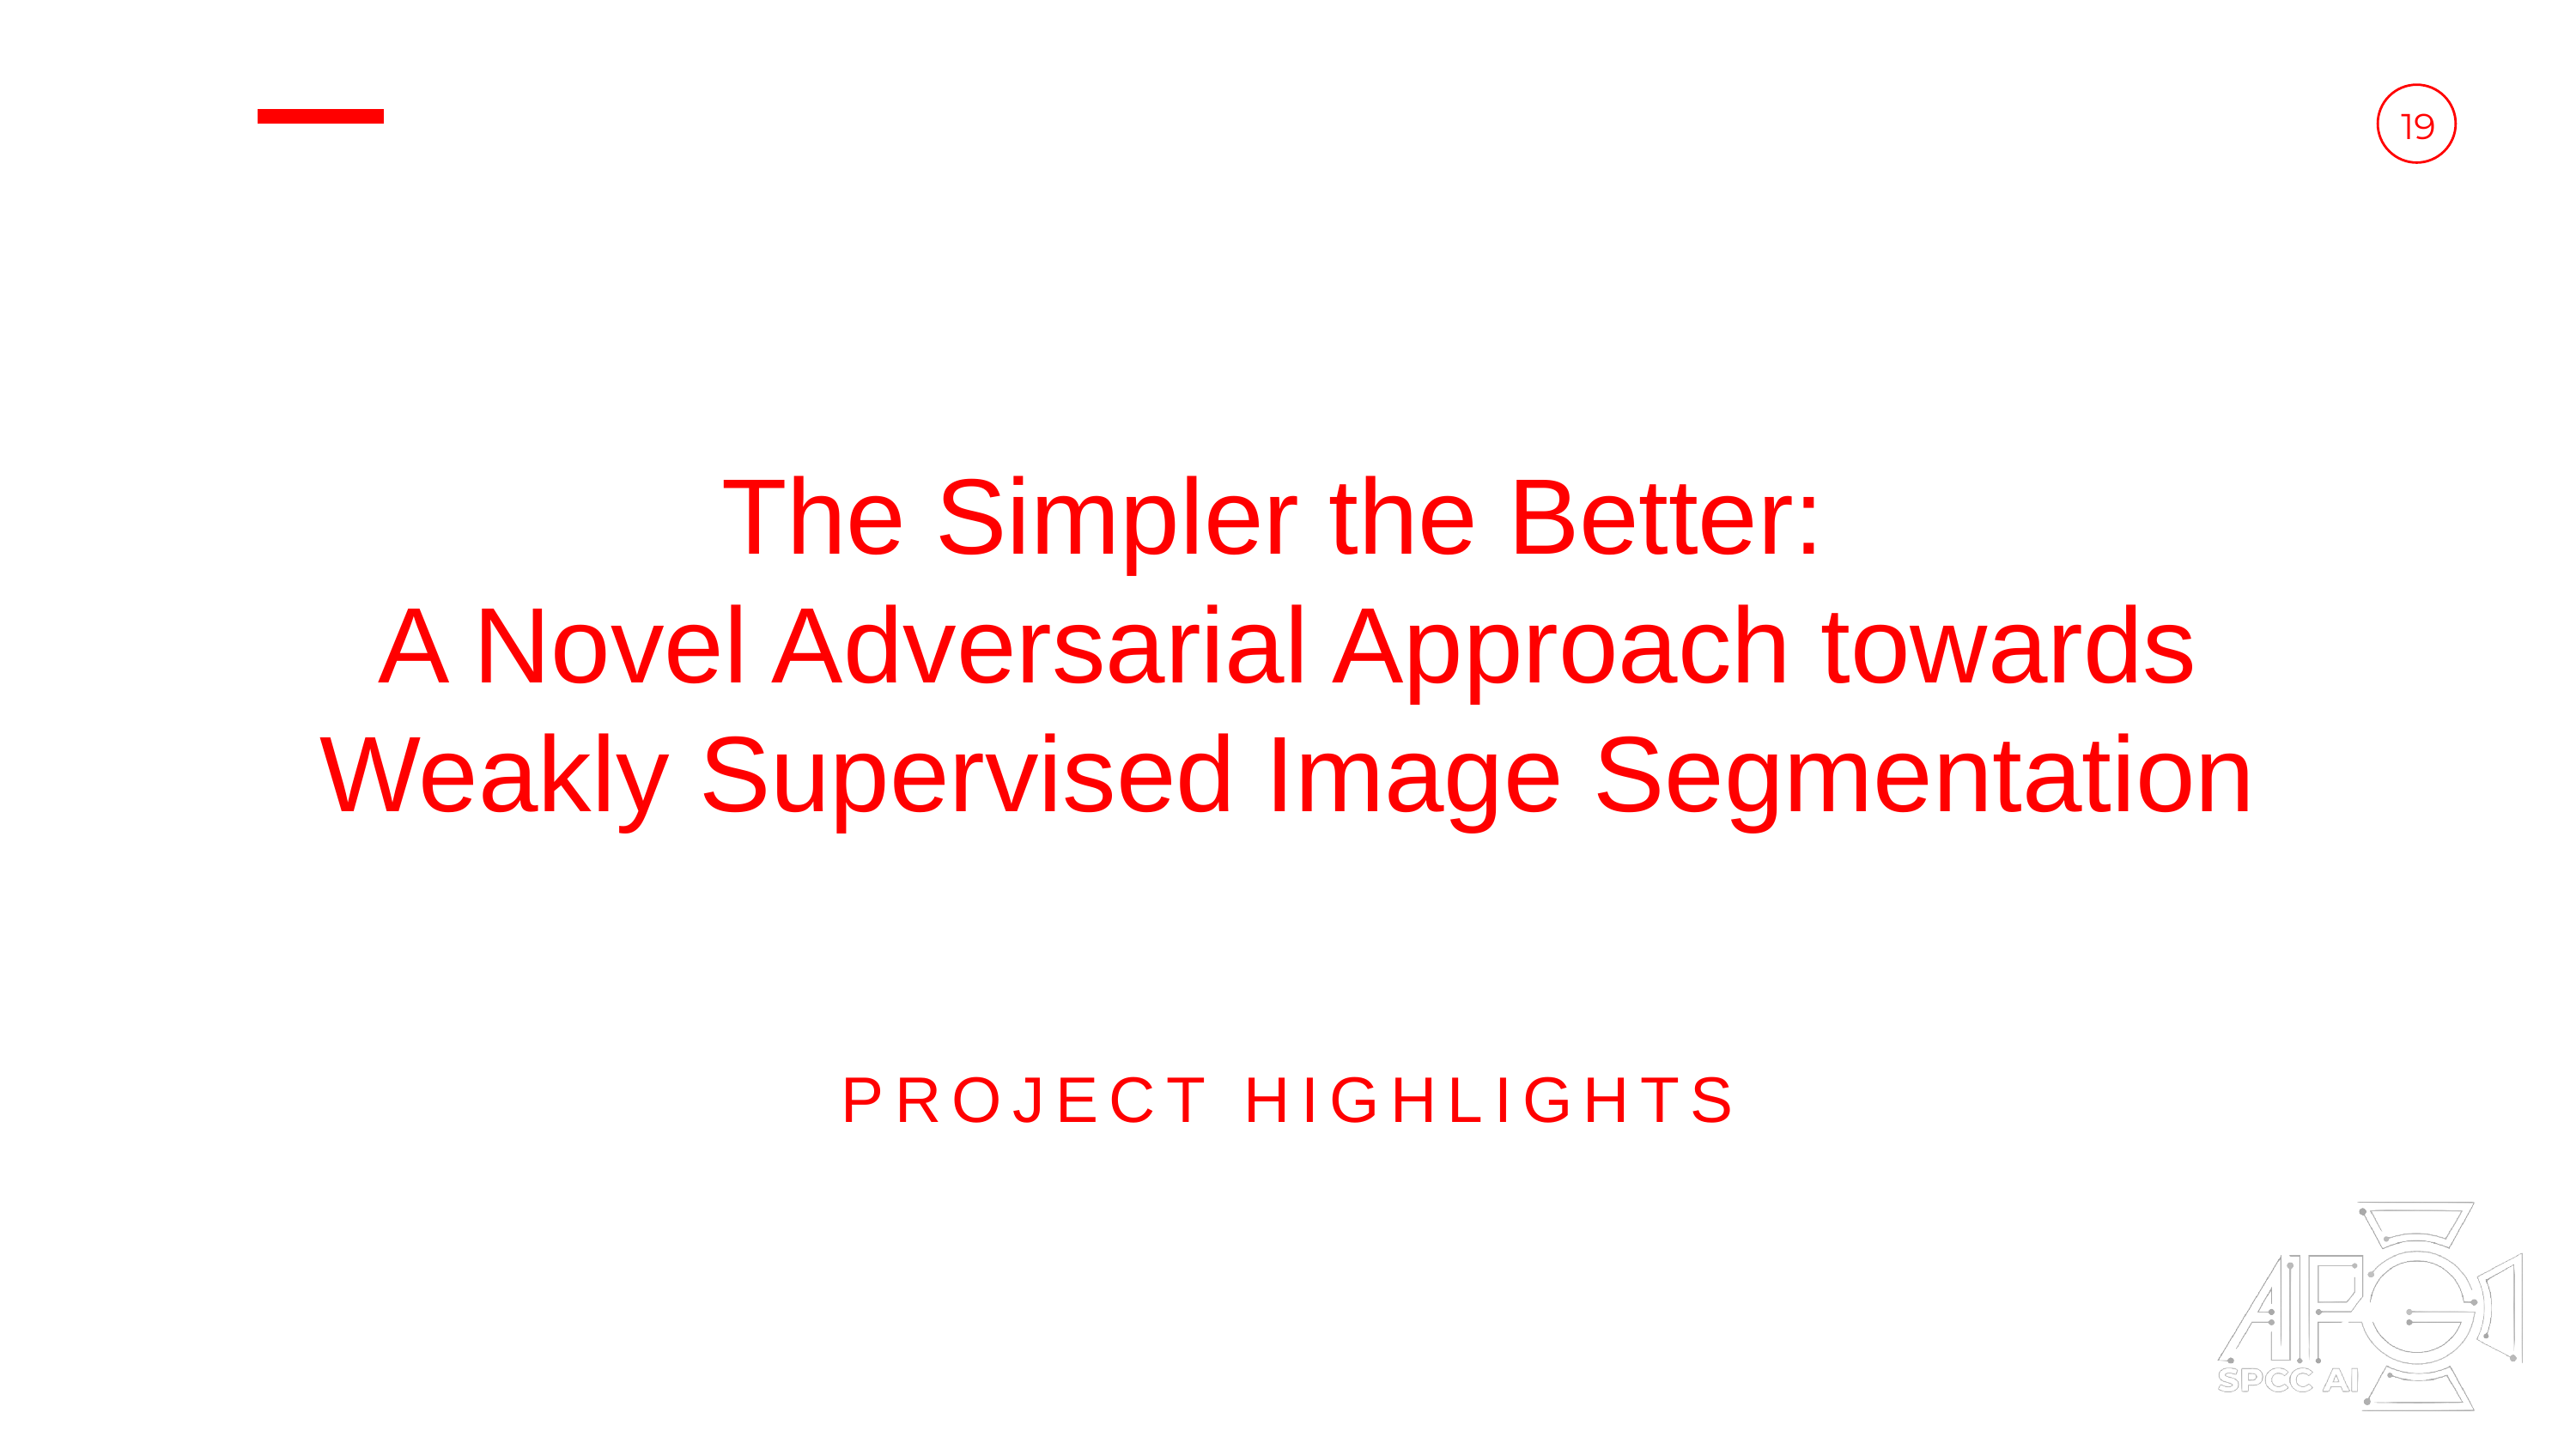

19

The Simpler the Better:
A Novel Adversarial Approach towards Weakly Supervised Image Segmentation
PROJECT HIGHLIGHTS